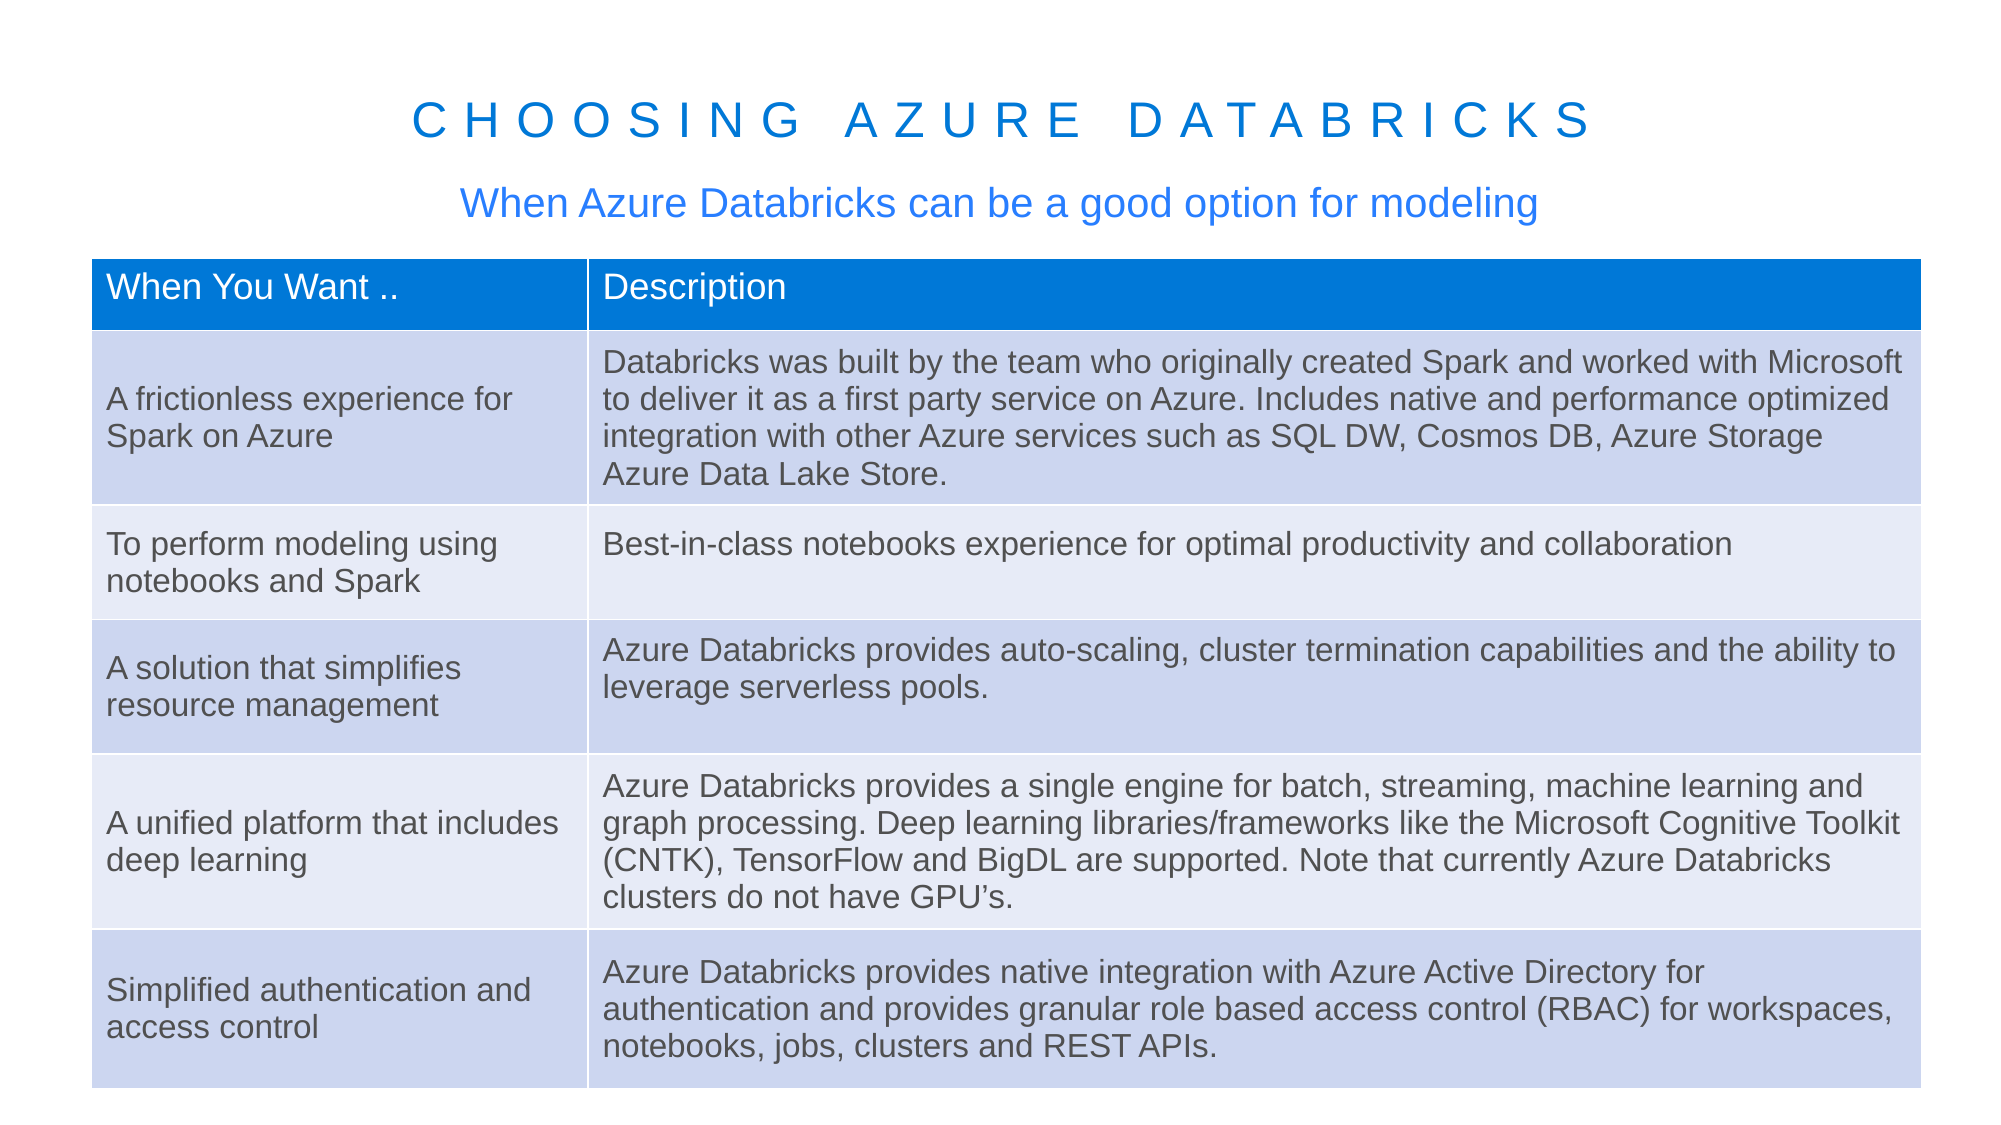

# Choosing Azure Databricks
When Azure Databricks can be a good option for modeling
| When You Want .. | Description |
| --- | --- |
| A frictionless experience for Spark on Azure | Databricks was built by the team who originally created Spark and worked with Microsoft to deliver it as a first party service on Azure. Includes native and performance optimized integration with other Azure services such as SQL DW, Cosmos DB, Azure Storage Azure Data Lake Store. |
| To perform modeling using notebooks and Spark | Best-in-class notebooks experience for optimal productivity and collaboration |
| A solution that simplifies resource management | Azure Databricks provides auto-scaling, cluster termination capabilities and the ability to leverage serverless pools. |
| A unified platform that includes deep learning | Azure Databricks provides a single engine for batch, streaming, machine learning and graph processing. Deep learning libraries/frameworks like the Microsoft Cognitive Toolkit (CNTK), TensorFlow and BigDL are supported. Note that currently Azure Databricks clusters do not have GPU’s. |
| Simplified authentication and access control | Azure Databricks provides native integration with Azure Active Directory for authentication and provides granular role based access control (RBAC) for workspaces, notebooks, jobs, clusters and REST APIs. |